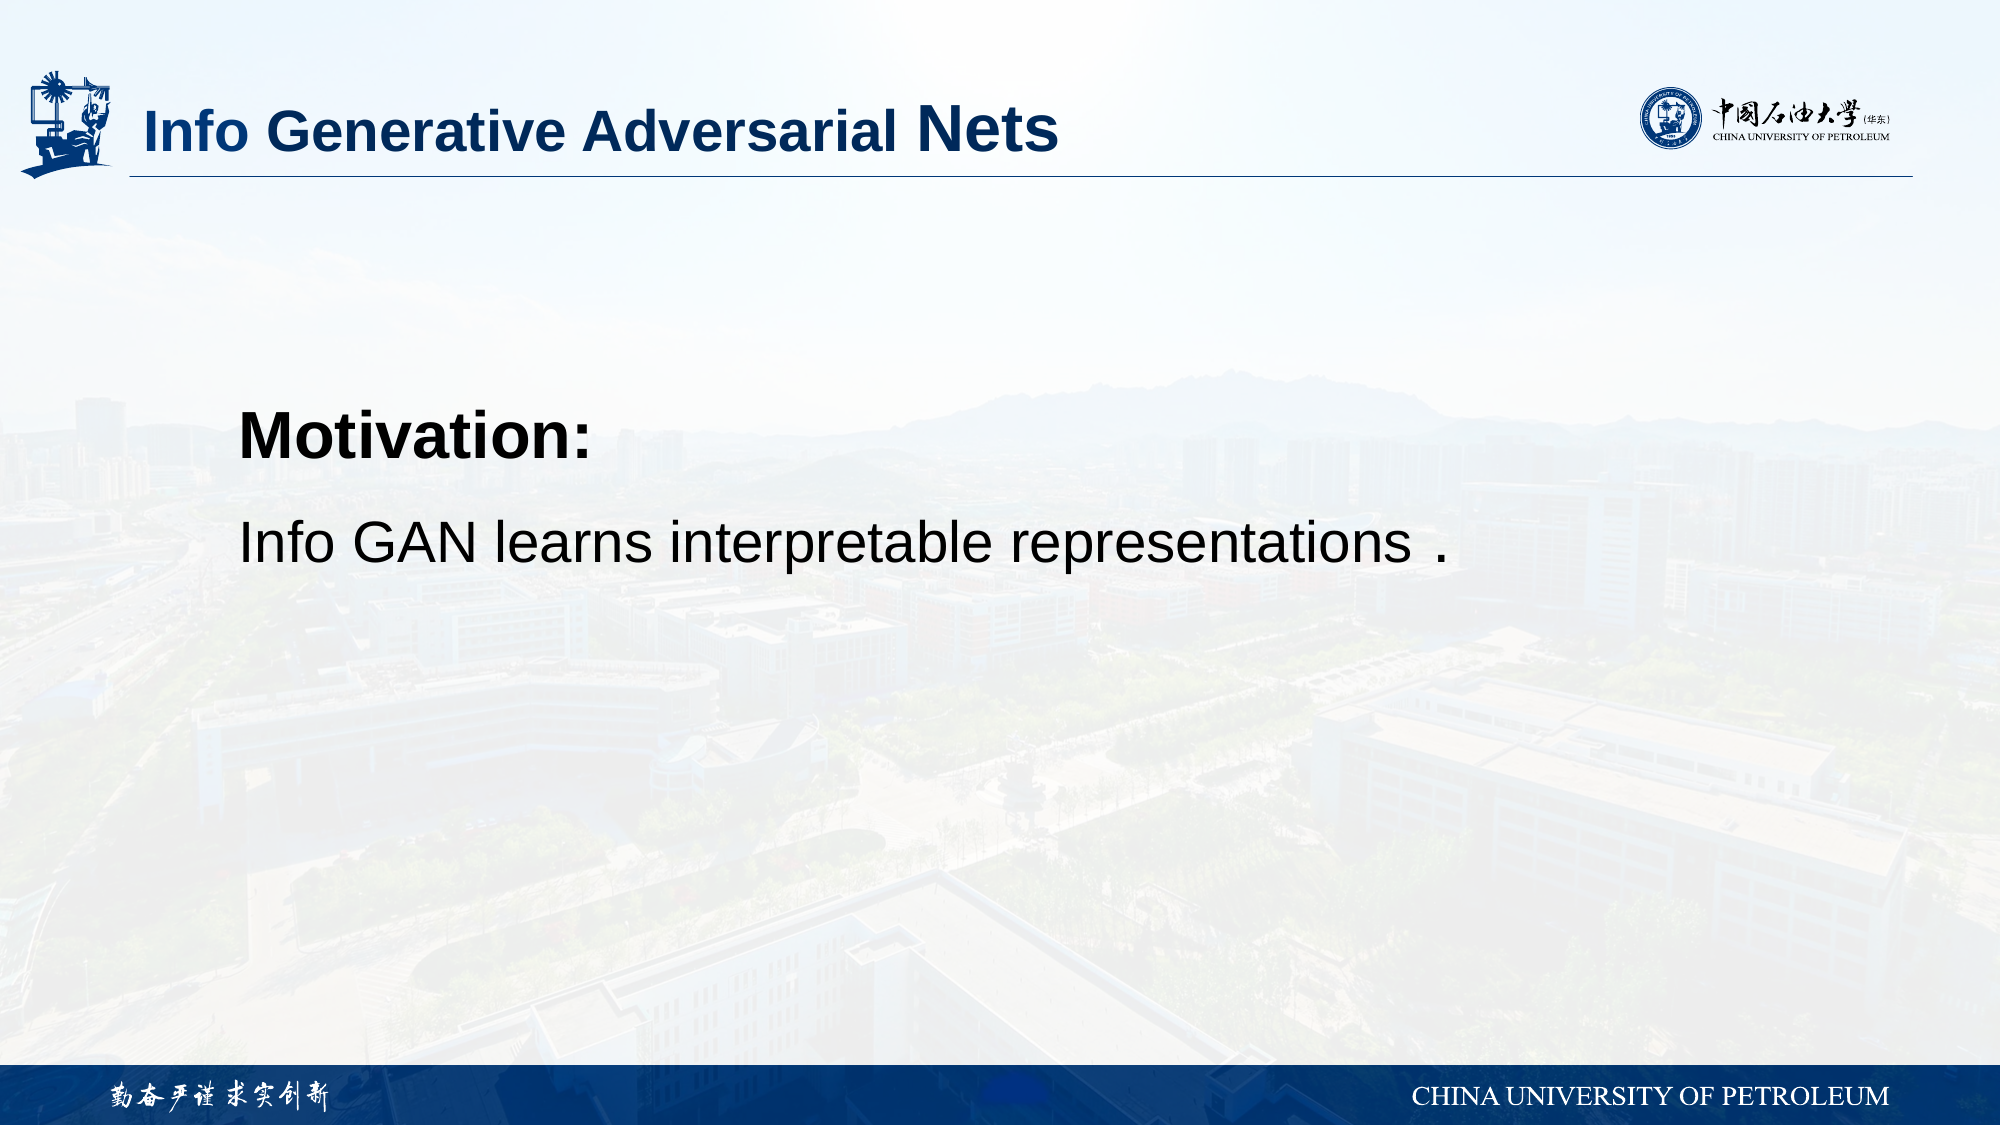

# Info Generative Adversarial Nets
Motivation:
Info GAN learns interpretable representations .